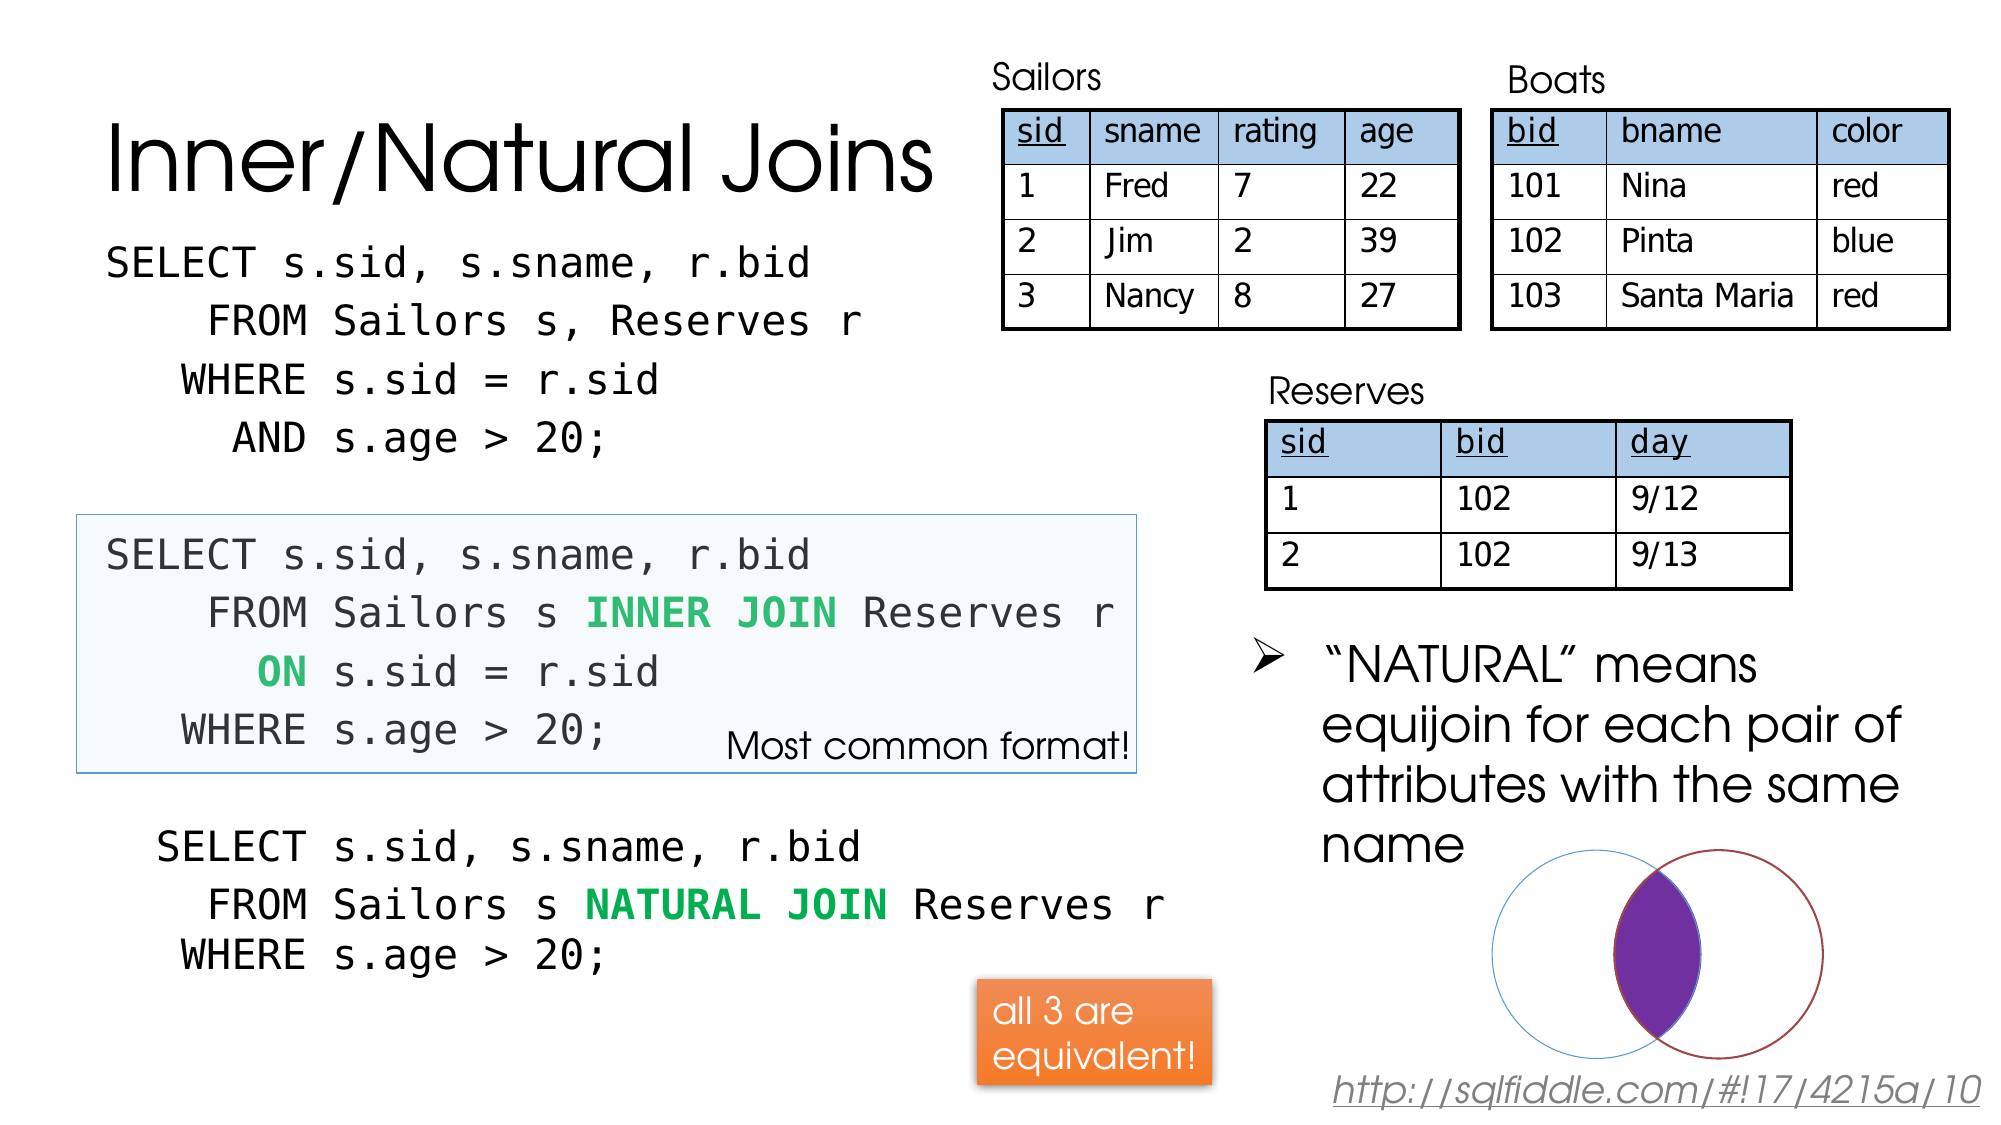

Sailors
Boats
# Inner/Natural Joins
| sid | sname | rating | age |
| --- | --- | --- | --- |
| 1 | Fred | 7 | 22 |
| 2 | Jim | 2 | 39 |
| 3 | Nancy | 8 | 27 |
| bid | bname | color |
| --- | --- | --- |
| 101 | Nina | red |
| 102 | Pinta | blue |
| 103 | Santa Maria | red |
SELECT s.sid, s.sname, r.bid
    FROM Sailors s, Reserves r
   WHERE s.sid = r.sid
     AND s.age > 20;

SELECT s.sid, s.sname, r.bid
    FROM Sailors s INNER JOIN Reserves r
      ON s.sid = r.sid
   WHERE s.age > 20;

  SELECT s.sid, s.sname, r.bid
    FROM Sailors s NATURAL JOIN Reserves r
   WHERE s.age > 20;
Reserves
| sid | bid | day |
| --- | --- | --- |
| 1 | 102 | 9/12 |
| 2 | 102 | 9/13 |

Most common format!
“NATURAL” means equijoin for each pair of attributes with the same name

all 3 are
equivalent!
http://sqlfiddle.com/#!17/4215a/10